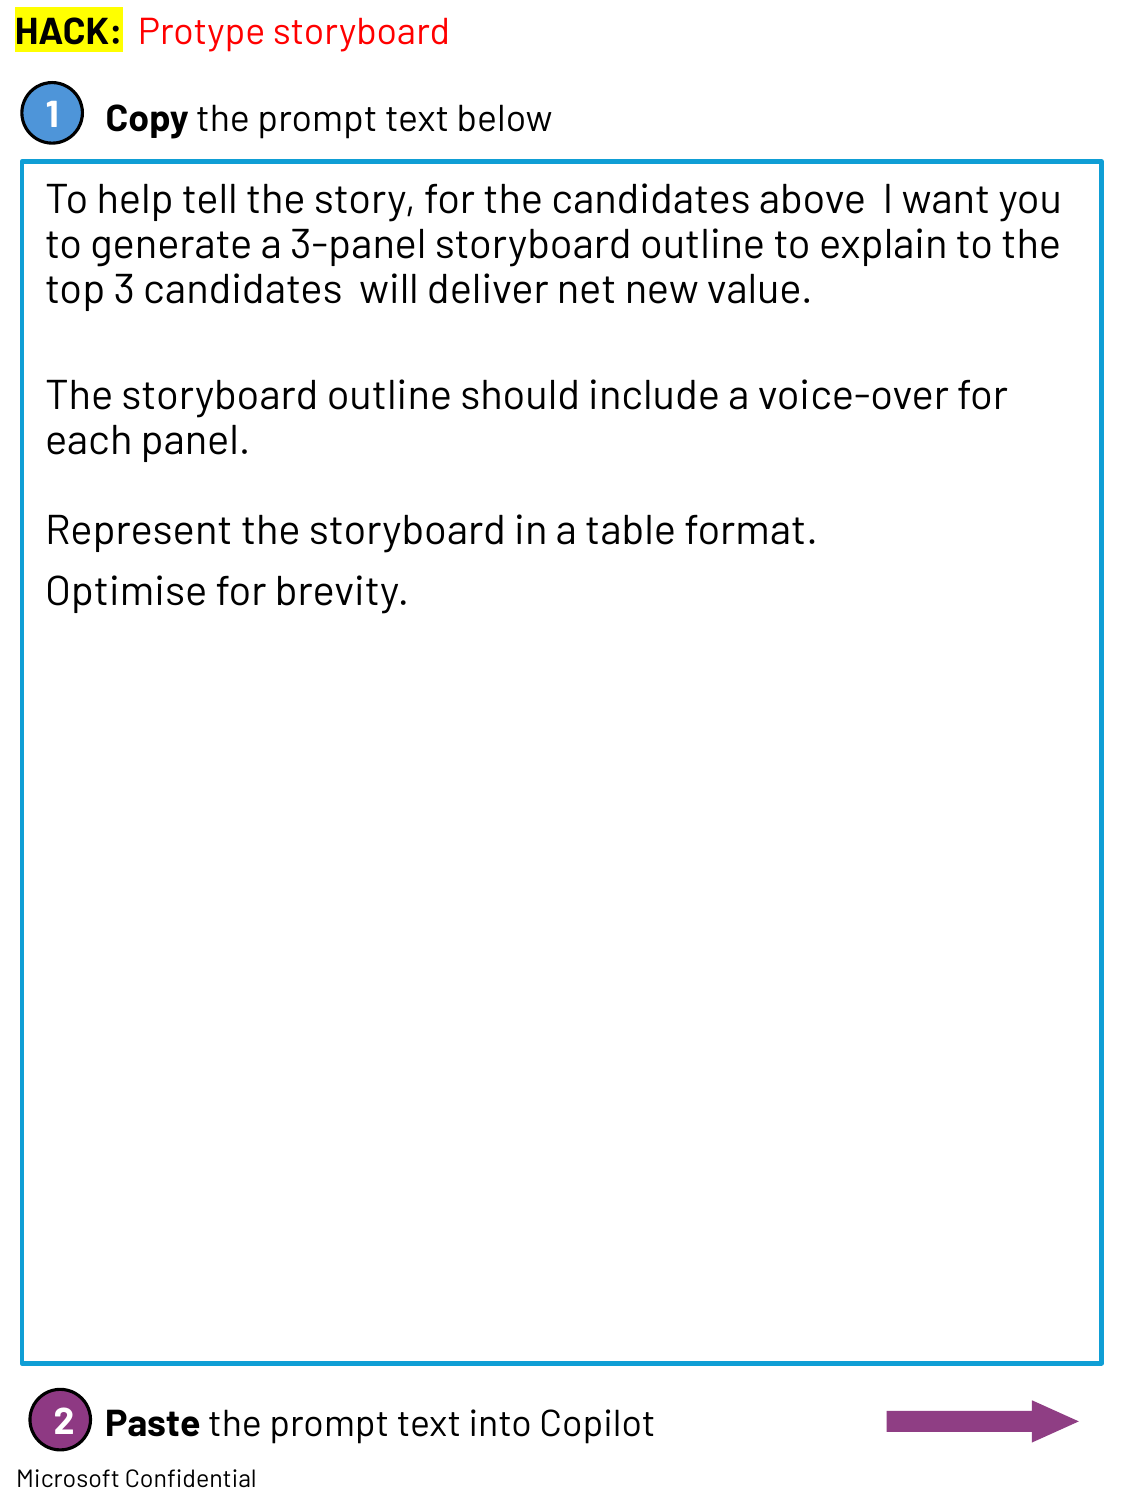

HACK:  Protype storyboard

To help tell the story, for the candidates above  I want you to generate a 3-panel storyboard outline to explain to the top 3 candidates  will deliver net new value.
The storyboard outline should include a voice-over for each panel.
Represent the storyboard in a table format.
Optimise for brevity.